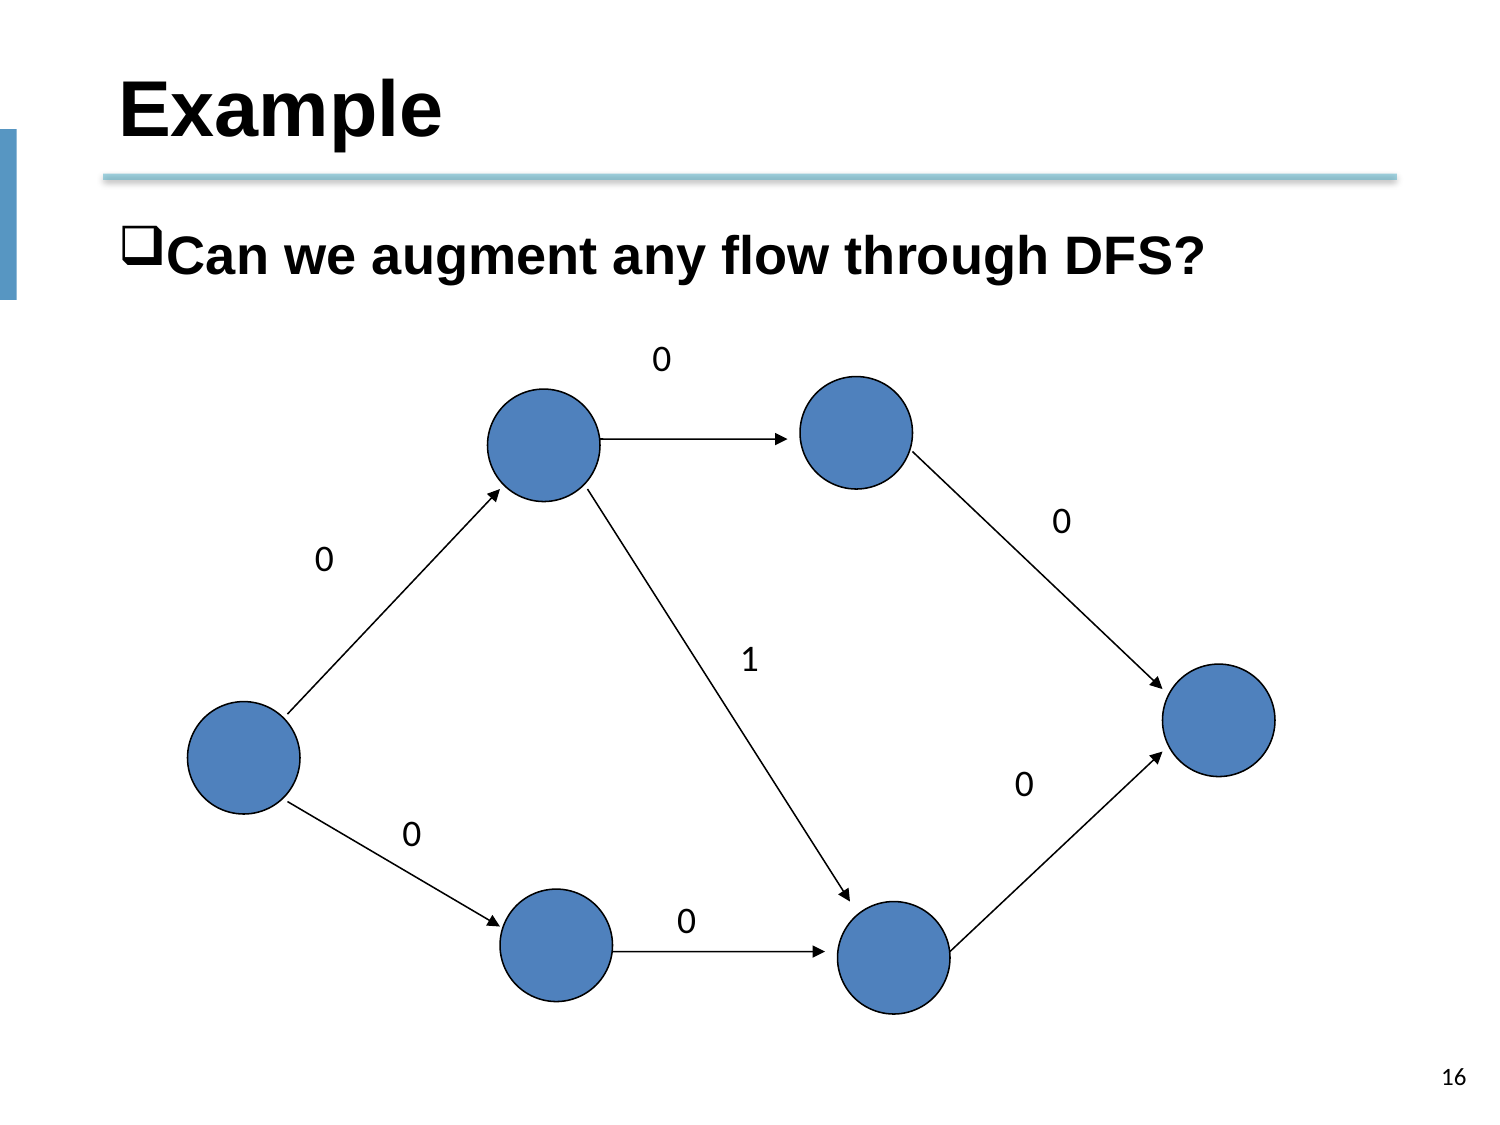

# Example
Can we augment any flow through DFS?
0

0
0
1

0

0

0

16